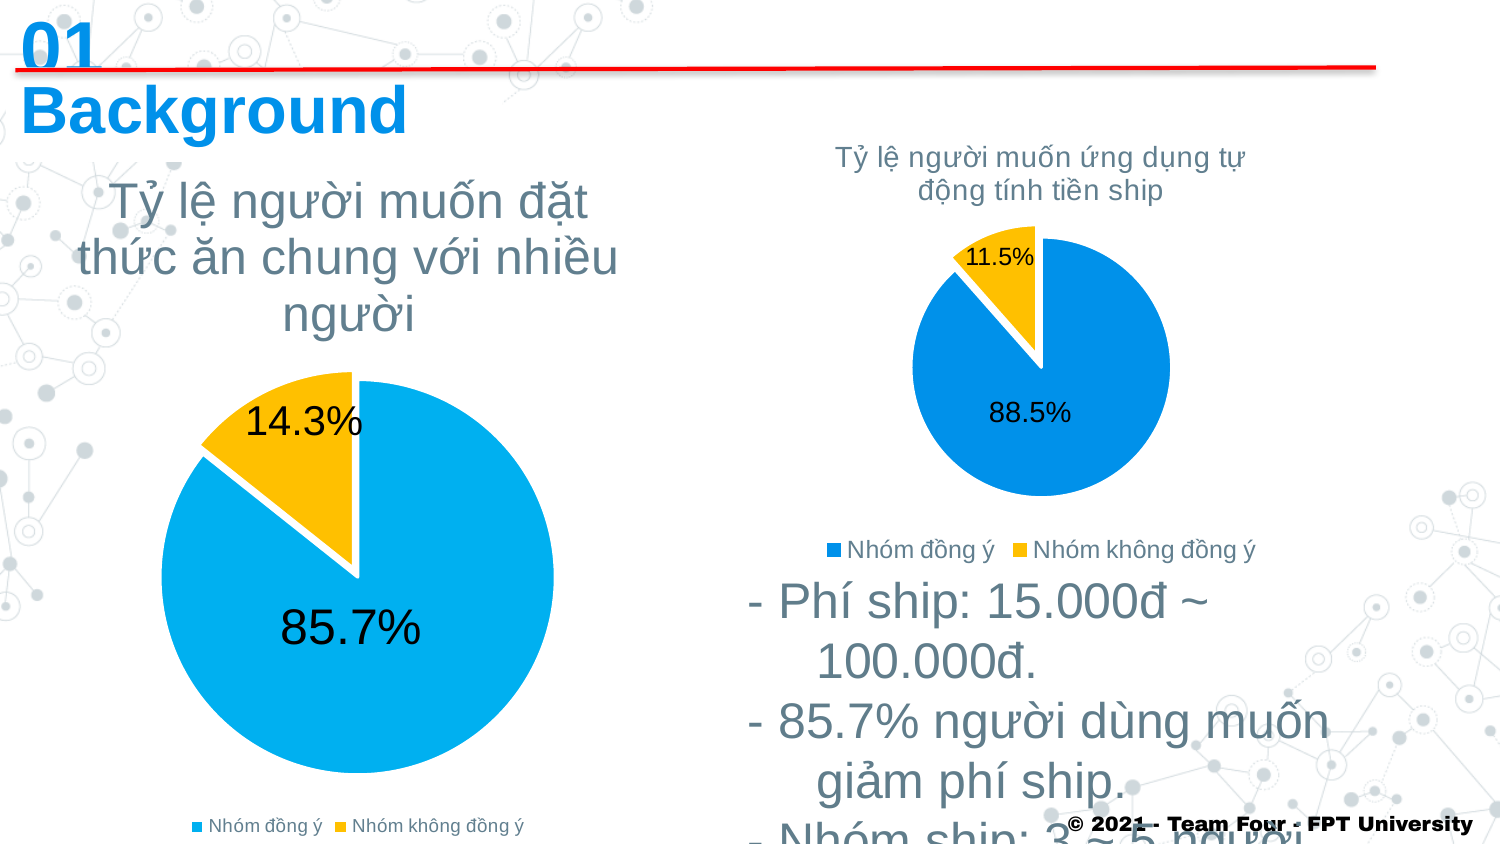

01
Background

### Chart:

| Category | Tỷ lệ người muốn ứng dụng tự động tính tiền ship |
|---|---|
| Nhóm đồng ý | 8.85 |
| Nhóm không đồng ý | 1.15 |
|  | None |
|  | None |

### Chart: Tỷ lệ người muốn đặt thức ăn chung với nhiều người

| Category | Tỷ lệ muốn đặt chung nhóm để giảm tiền ship |
|---|---|
| Nhóm đồng ý | 8.57 |
| Nhóm không đồng ý | 1.43 |
|  | None |
|  | None |
11.5%
14.3%
88.5%
- Phí ship: 15.000đ ~ 100.000đ.
- 85.7% người dùng muốn giảm phí ship.
- Nhóm ship: 3 ~ 5 người.
85.7%
© 2021 - Team Four - FPT University